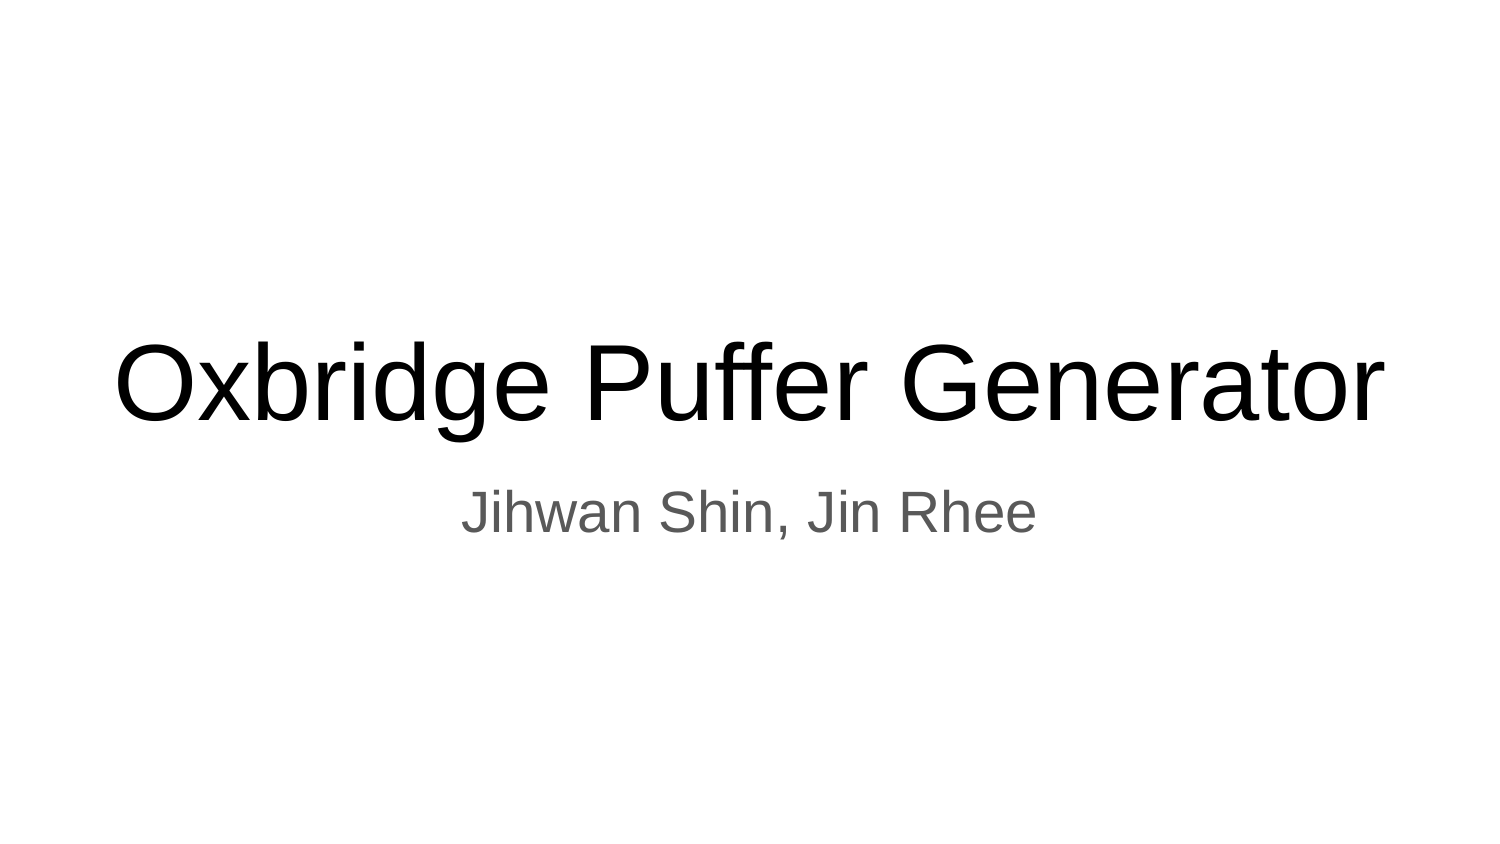

# Oxbridge Puffer Generator
Jihwan Shin, Jin Rhee